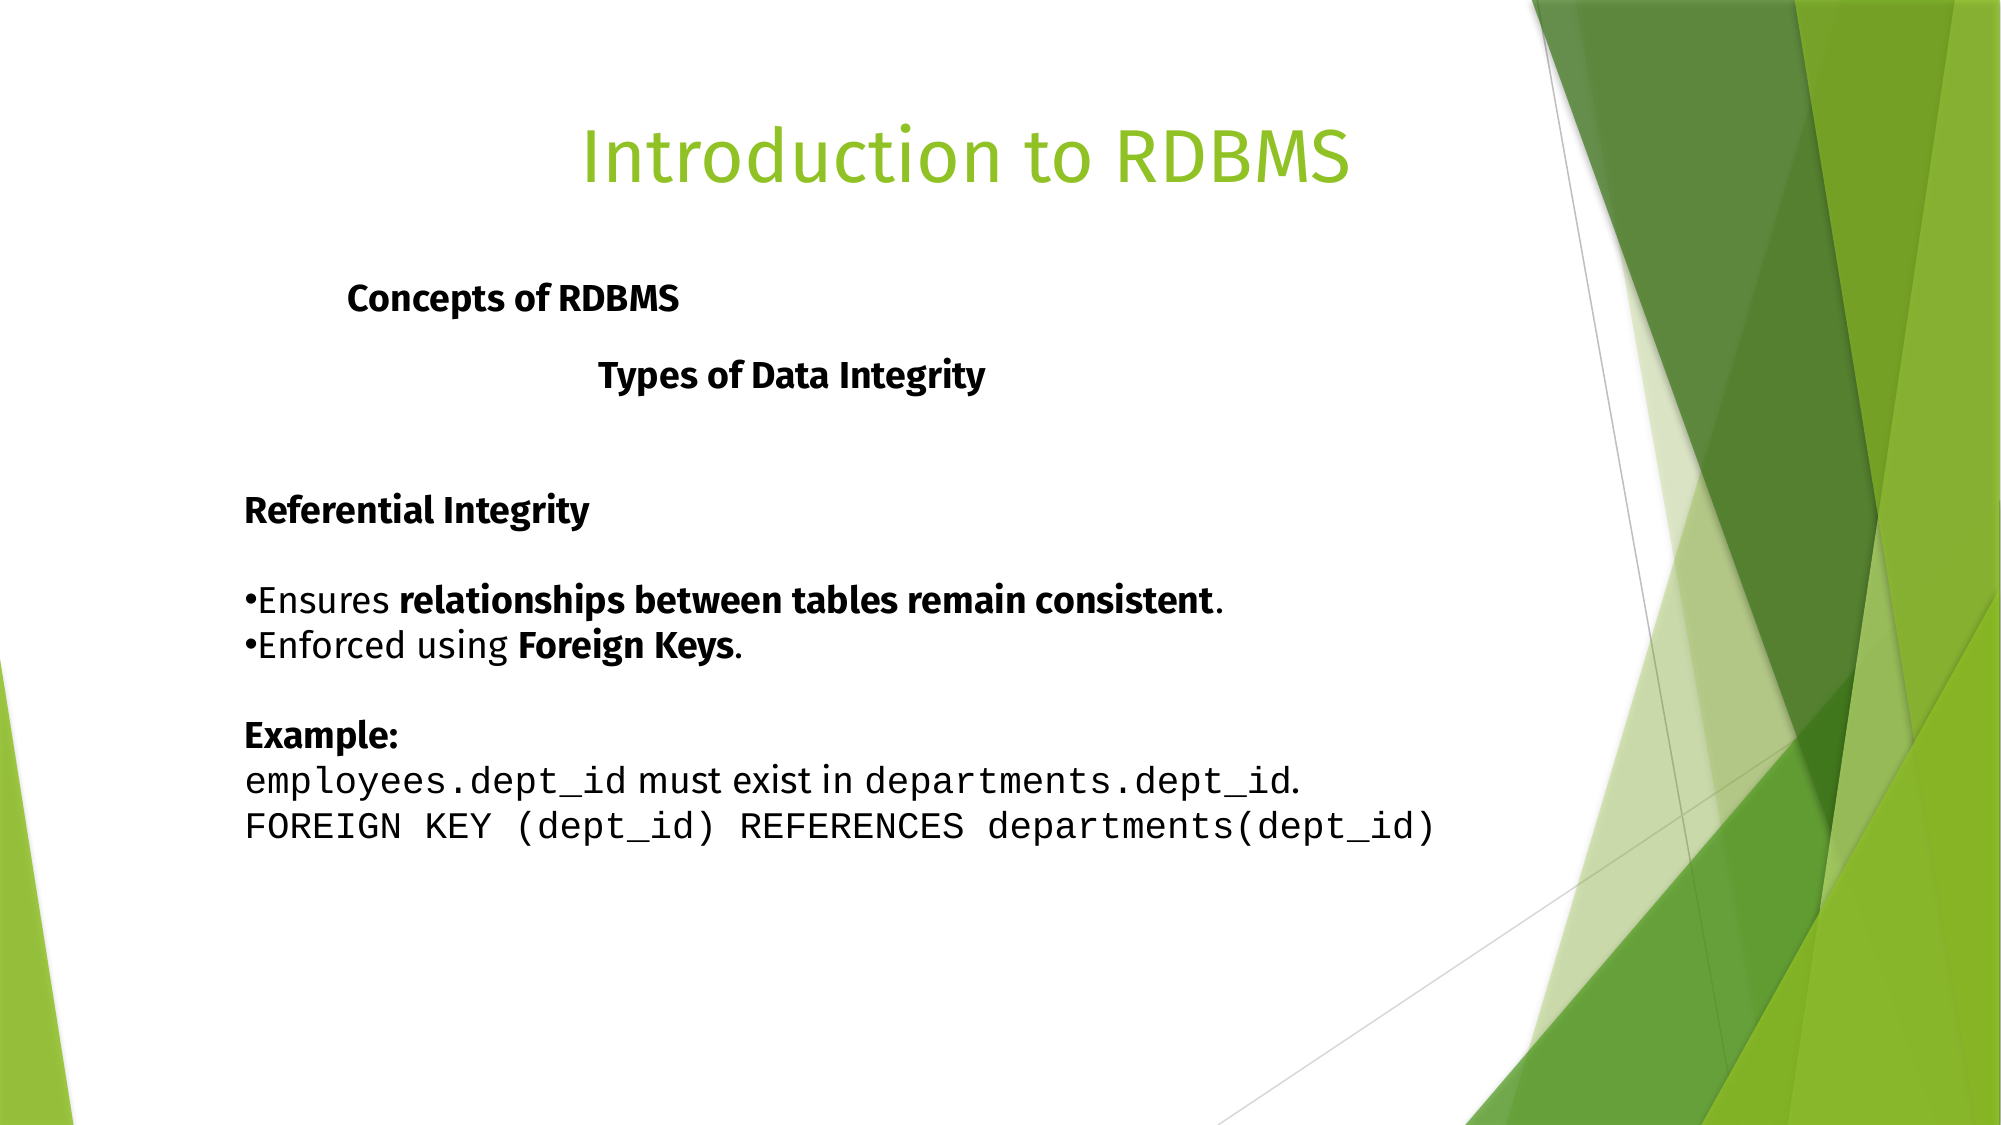

# Introduction to RDBMS
						Concepts of RDBMS

Types of Data Integrity
Referential Integrity

Ensures relationships between tables remain consistent.
Enforced using Foreign Keys.

Example:
employees.dept_id must exist in departments.dept_id.
FOREIGN KEY (dept_id) REFERENCES departments(dept_id)